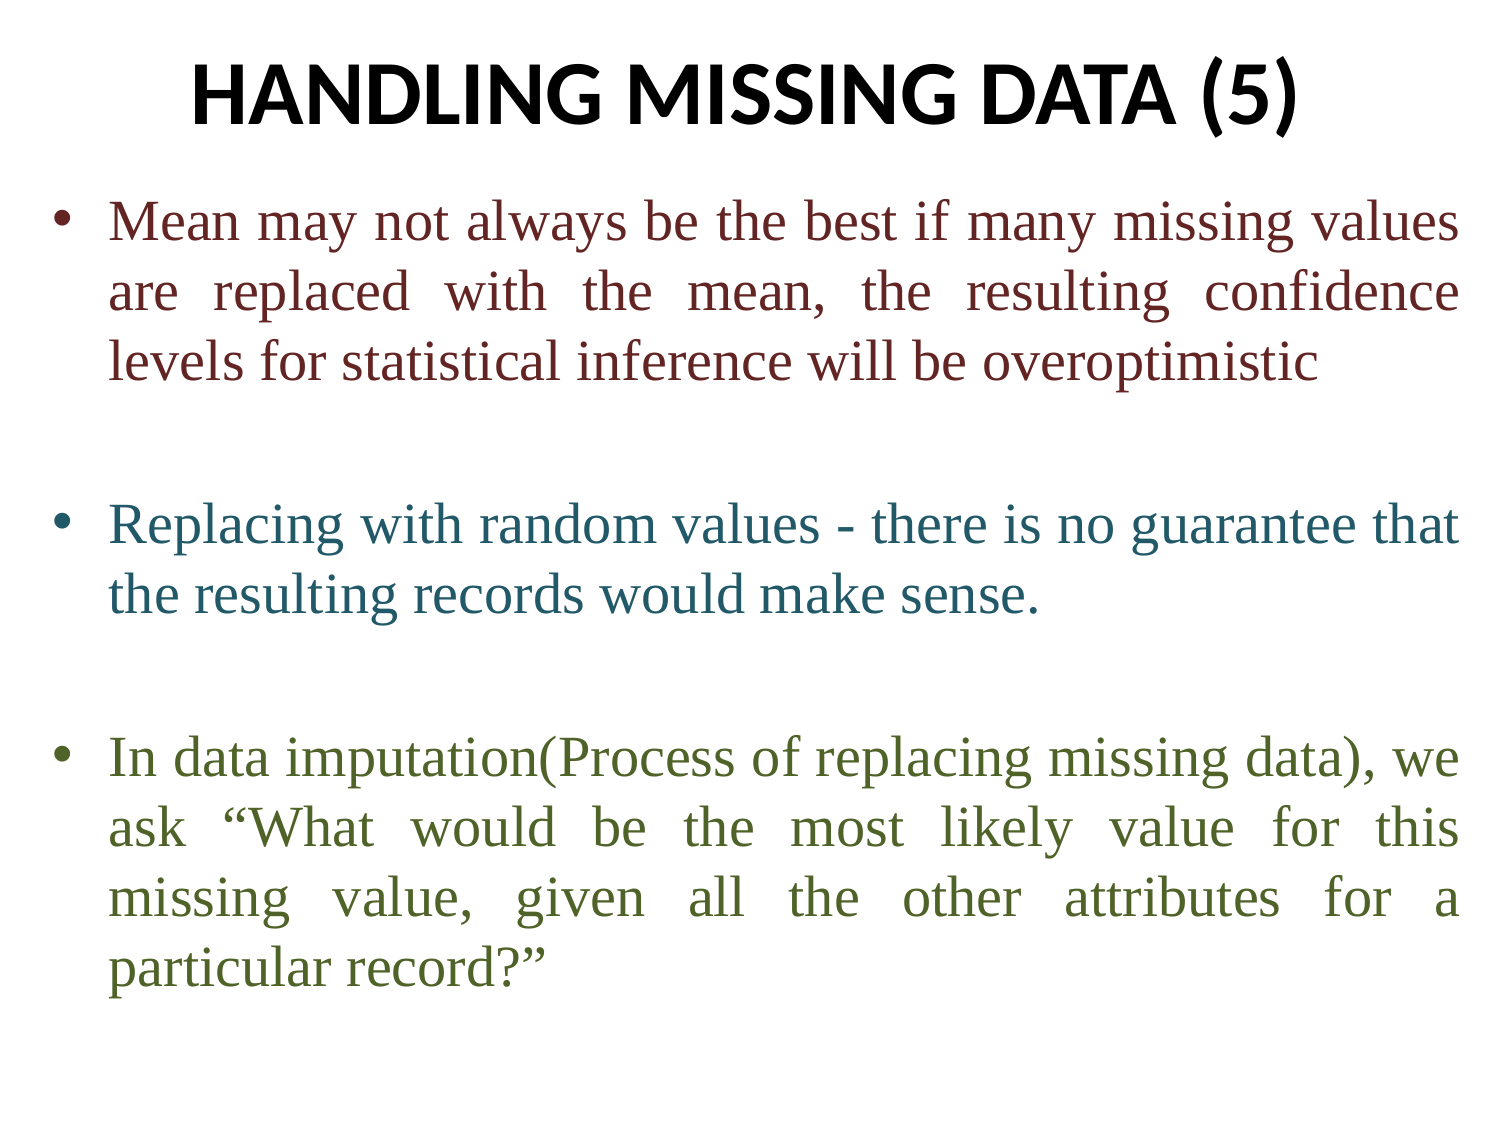

# HANDLING MISSING DATA (5)
Mean may not always be the best if many missing values are replaced with the mean, the resulting confidence levels for statistical inference will be overoptimistic

Replacing with random values - there is no guarantee that the resulting records would make sense.

In data imputation(Process of replacing missing data), we ask “What would be the most likely value for this missing value, given all the other attributes for a particular record?”
55